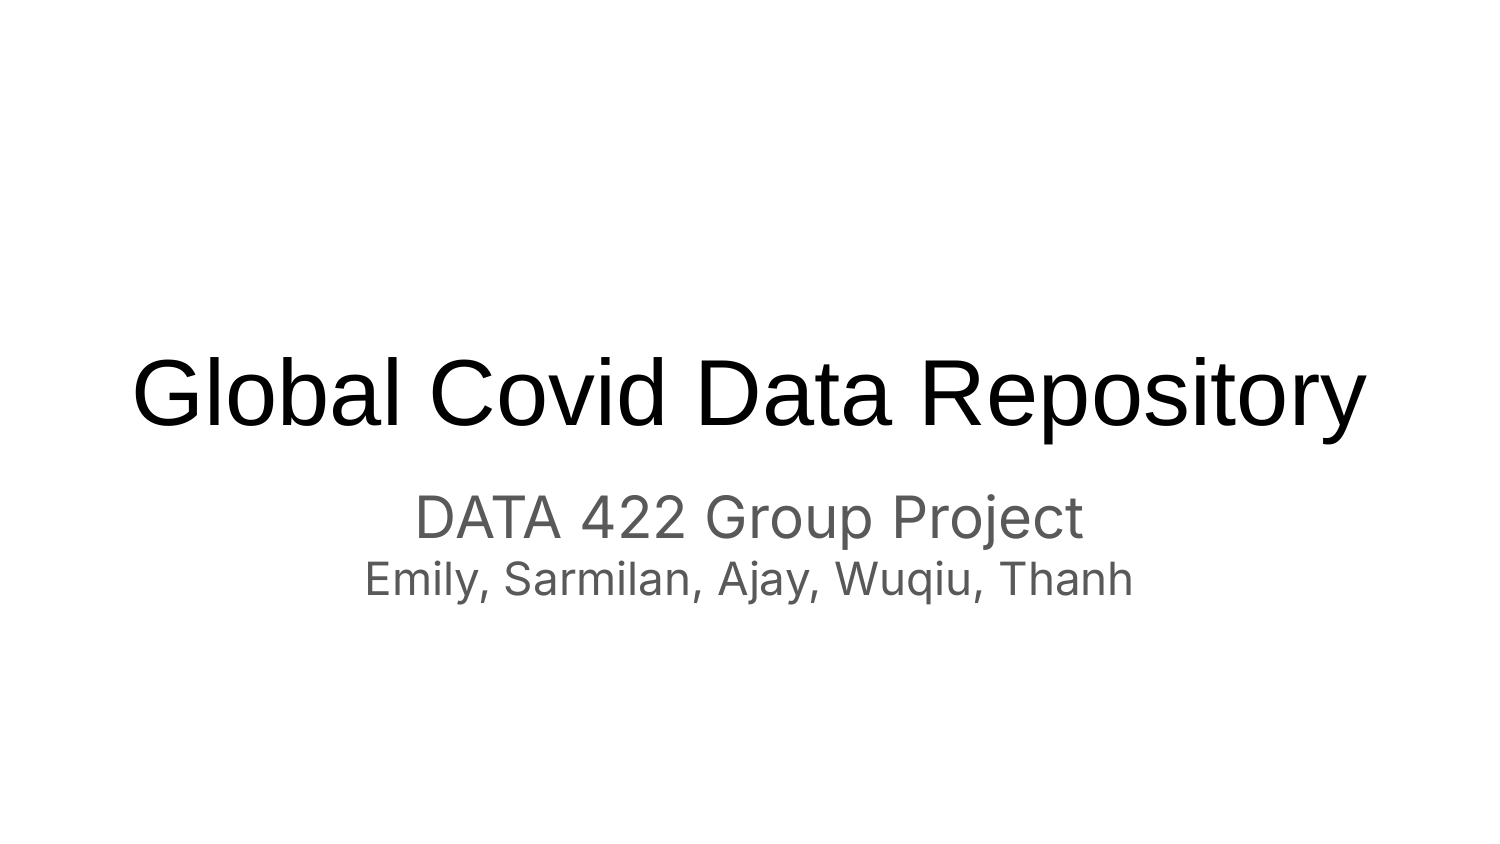

# Global Covid Data Repository
DATA 422 Group Project
Emily, Sarmilan, Ajay, Wuqiu, Thanh